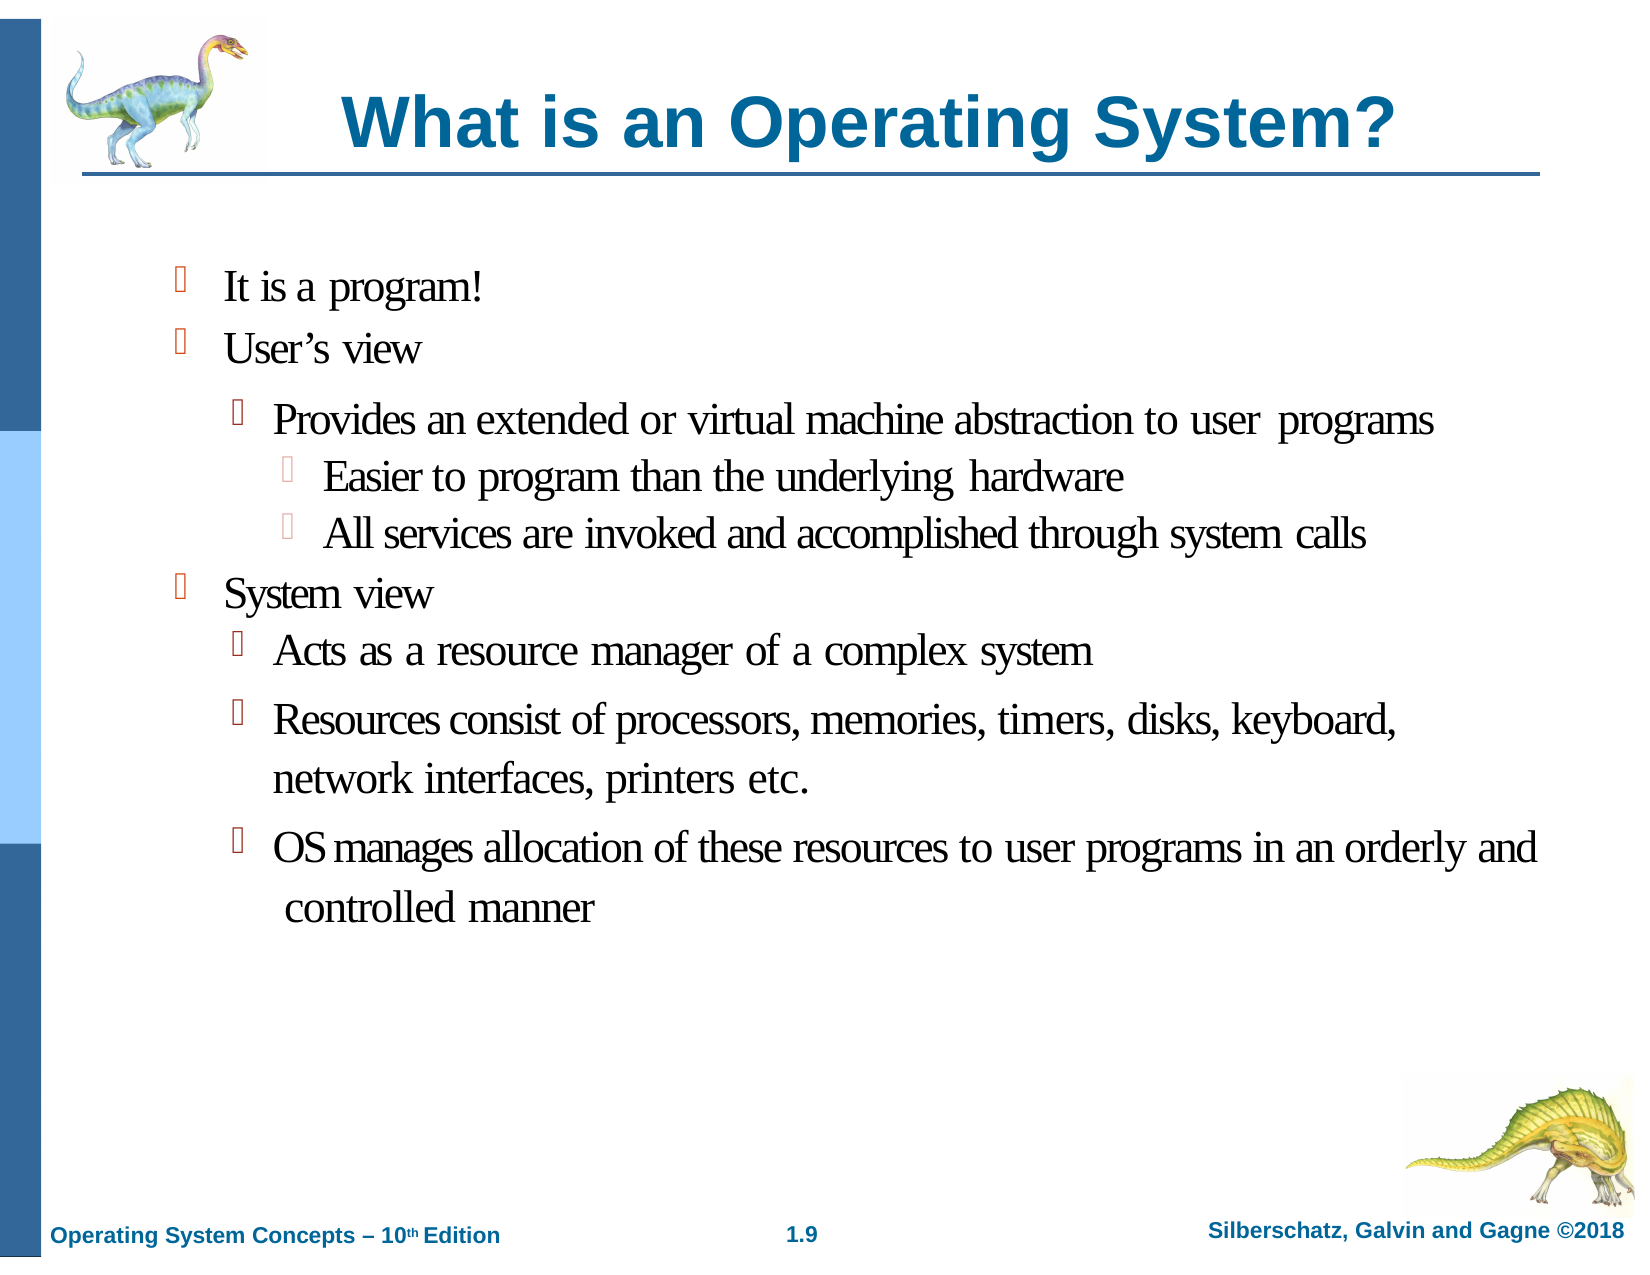

# What is an Operating System?

It is a program!
User’s view
Provides an extended or virtual machine abstraction to user programs
Easier to program than the underlying hardware
All services are invoked and accomplished through system calls
System view
Acts as a resource manager of a complex system
Resources consist of processors, memories, timers, disks, keyboard,  network interfaces, printers etc.
OS manages allocation of these resources to user programs in an orderly and  controlled manner

Silberschatz, Galvin and Gagne ©2018
1.9
Operating System Concepts – 10th Edition